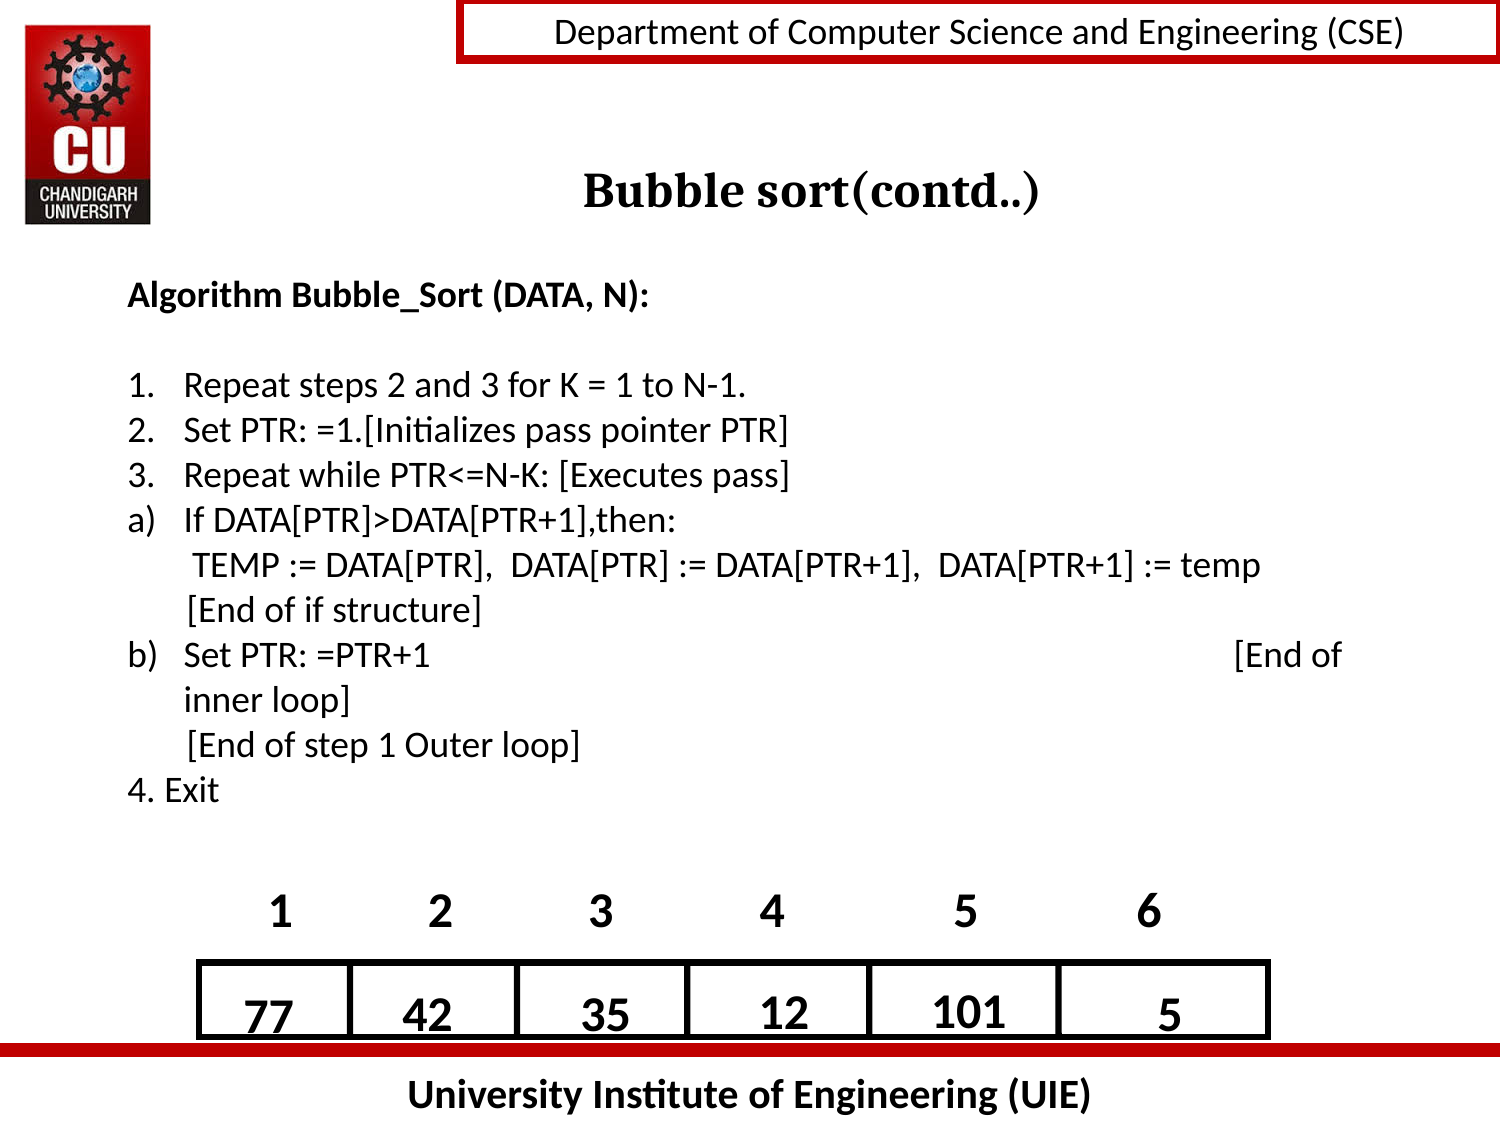

# Bubble sort(contd..)
Algorithm Bubble_Sort (DATA, N):

Repeat steps 2 and 3 for K = 1 to N-1.
Set PTR: =1.[Initializes pass pointer PTR]
Repeat while PTR<=N-K: [Executes pass]
If DATA[PTR]>DATA[PTR+1],then:
	 TEMP := DATA[PTR],  DATA[PTR] := DATA[PTR+1],  DATA[PTR+1] := temp
       [End of if structure]
Set PTR: =PTR+1						[End of inner loop]
       [End of step 1 Outer loop]
4. Exit

1            2            3             4               5              6

101
12
42
35
5
77